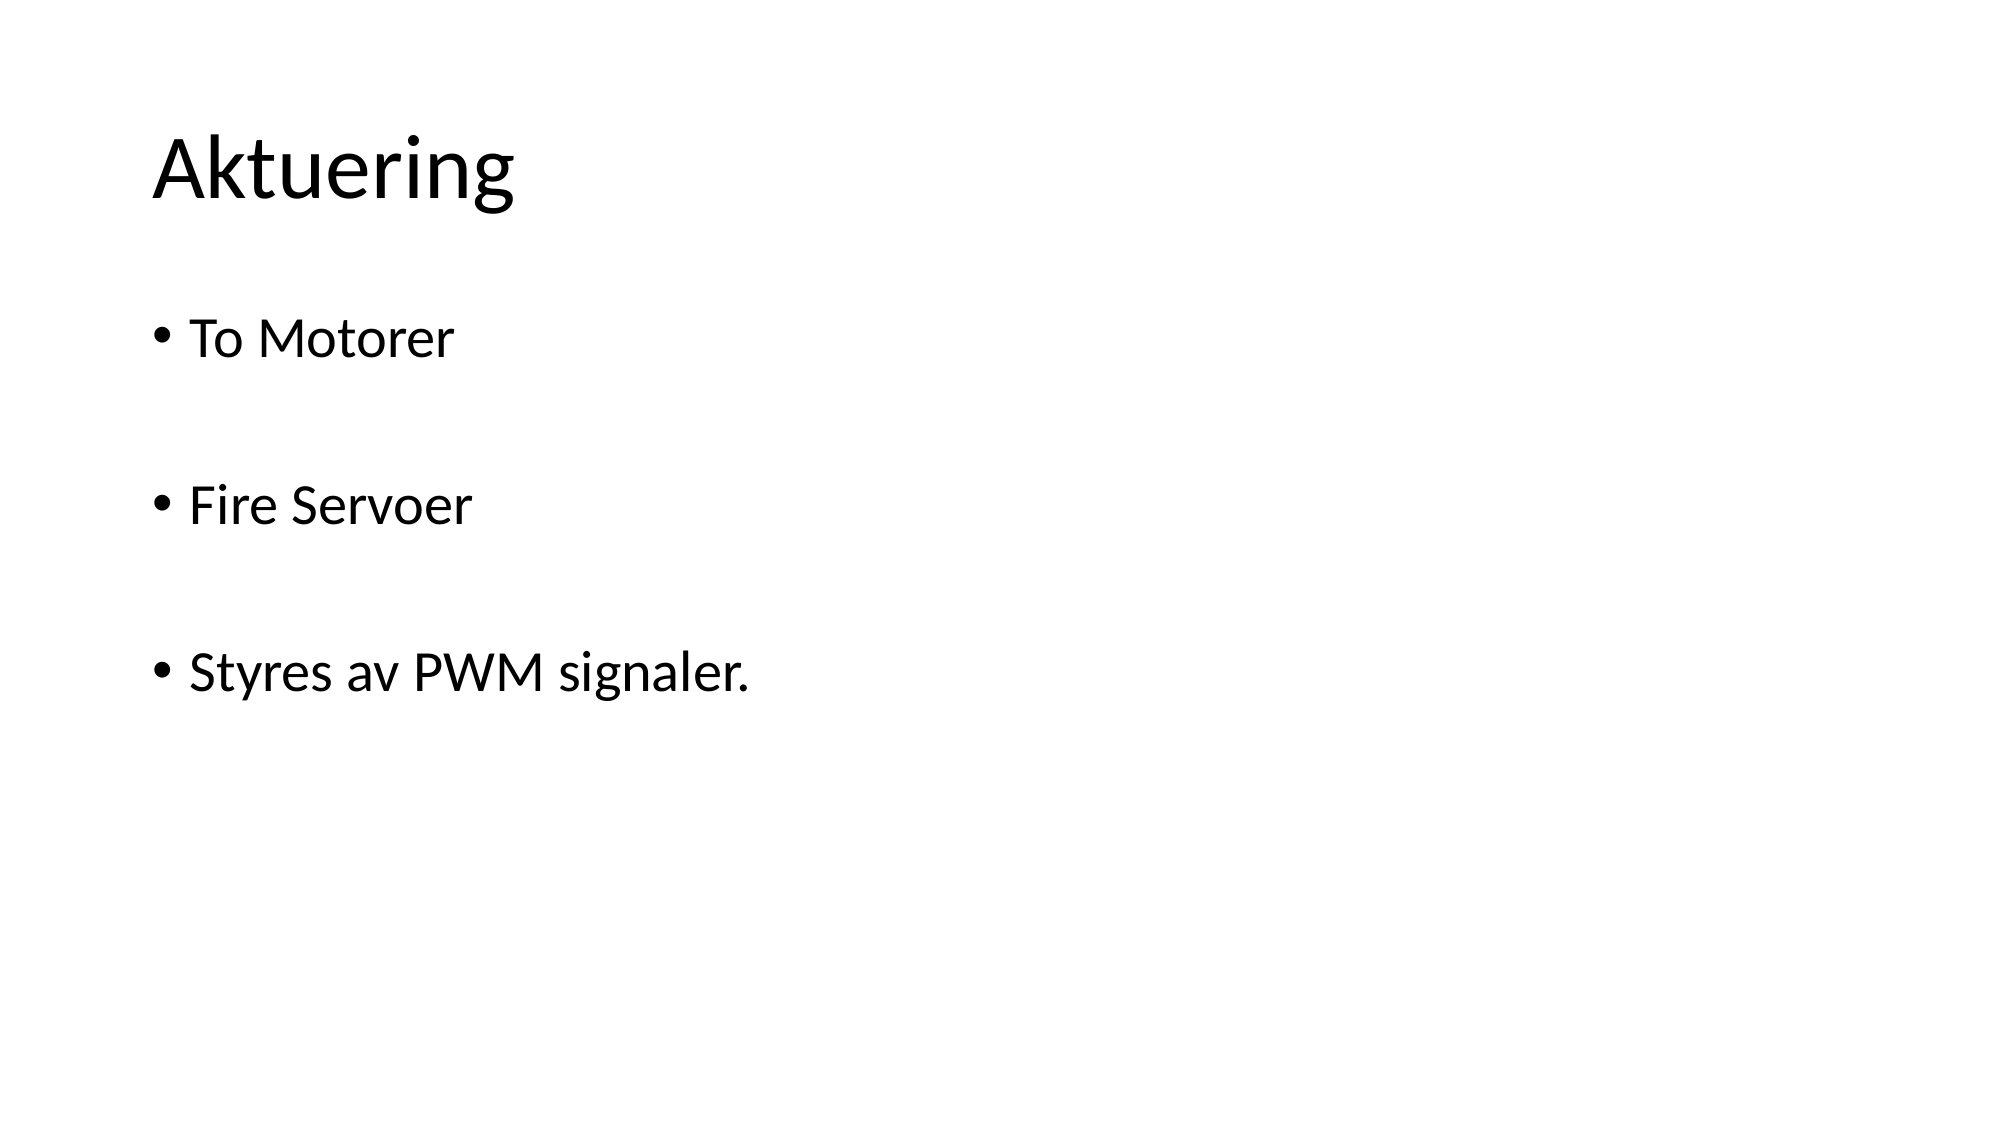

# Aktuering
To Motorer

Fire Servoer

Styres av PWM signaler.